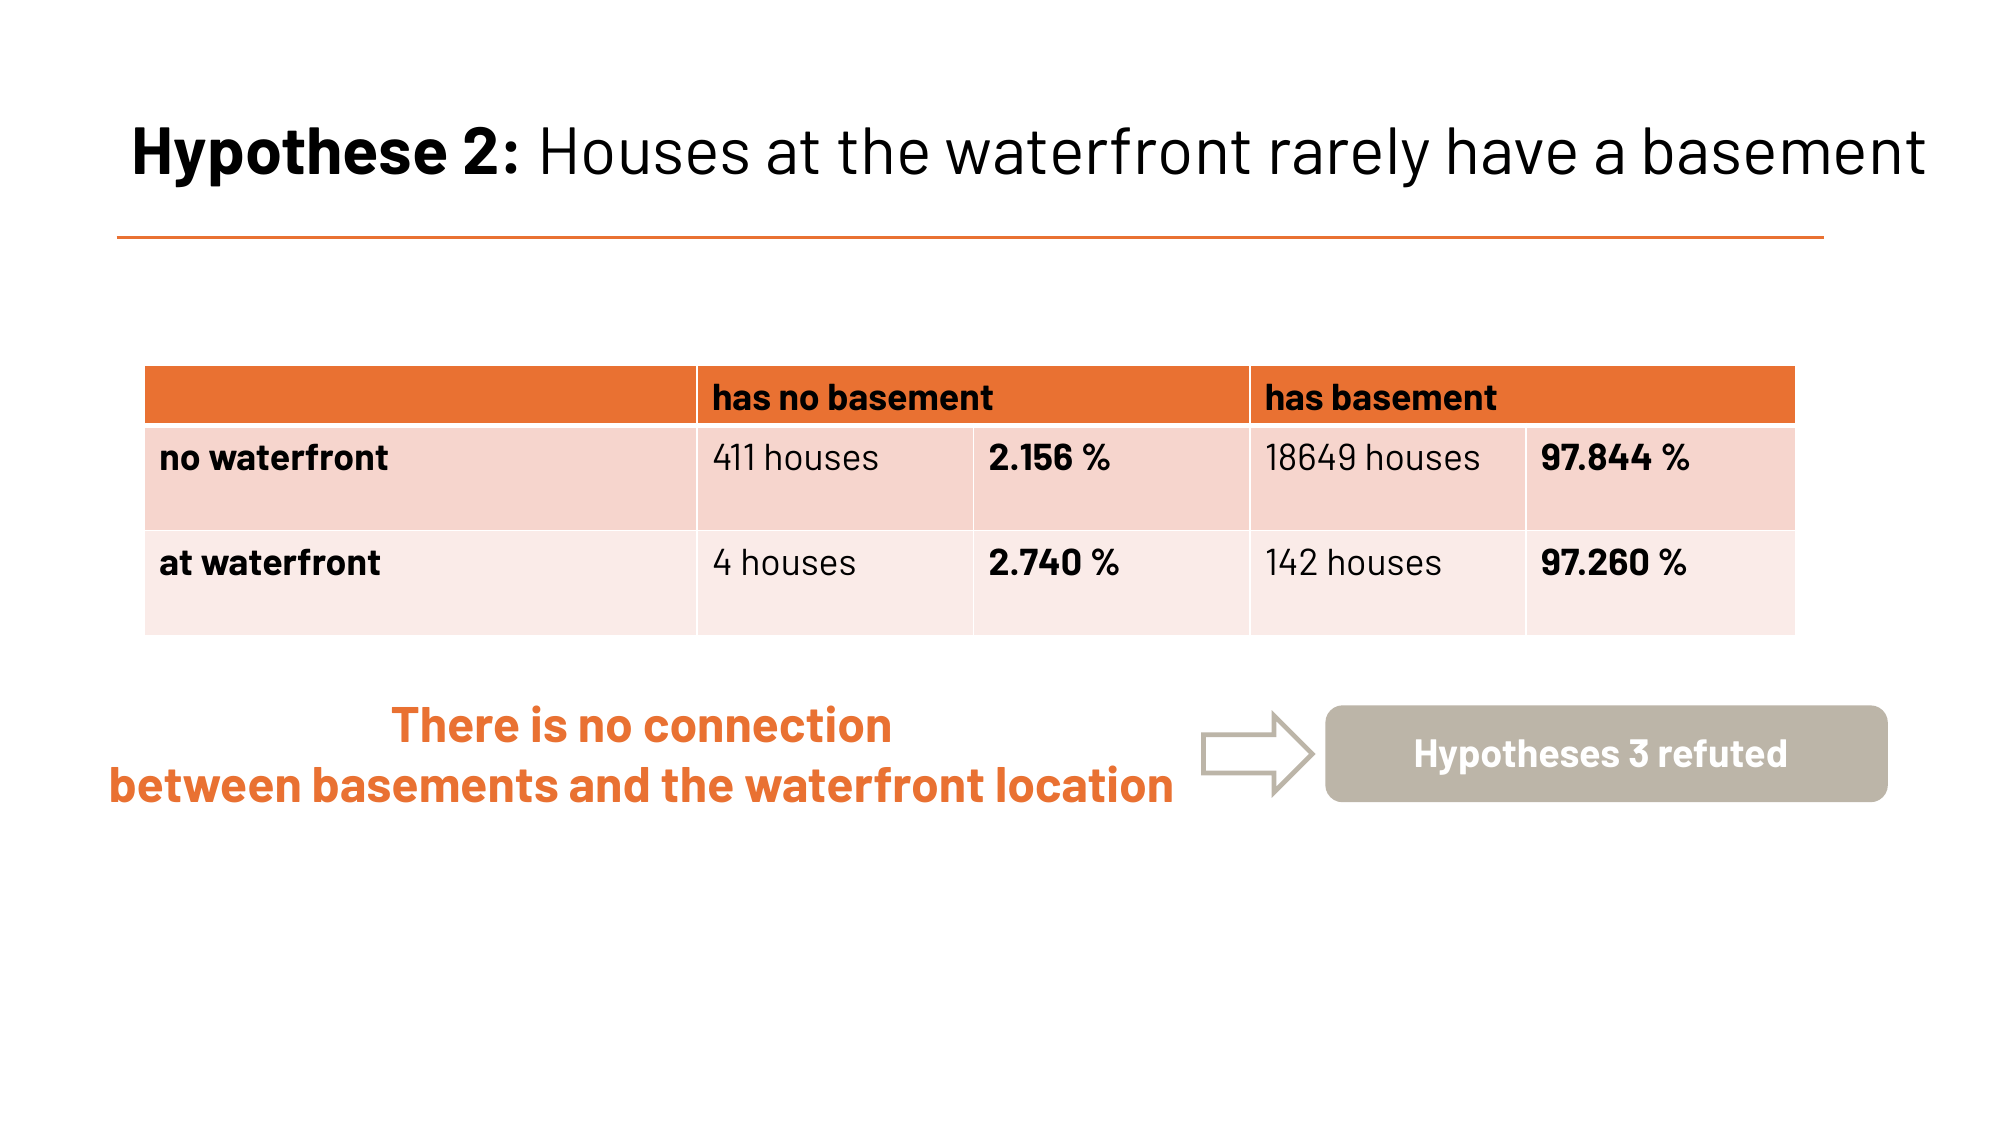

# Hypothese 2: Houses at the waterfront rarely have a basement
|  | has no basement |  | has basement |  |
| --- | --- | --- | --- | --- |
| no waterfront | 411 houses | 2.156 % | 18649 houses | 97.844 % |
| at waterfront | 4 houses | 2.740 % | 142 houses | 97.260 % |
There is no connection
between basements and the waterfront location

Hypotheses 3 refuted